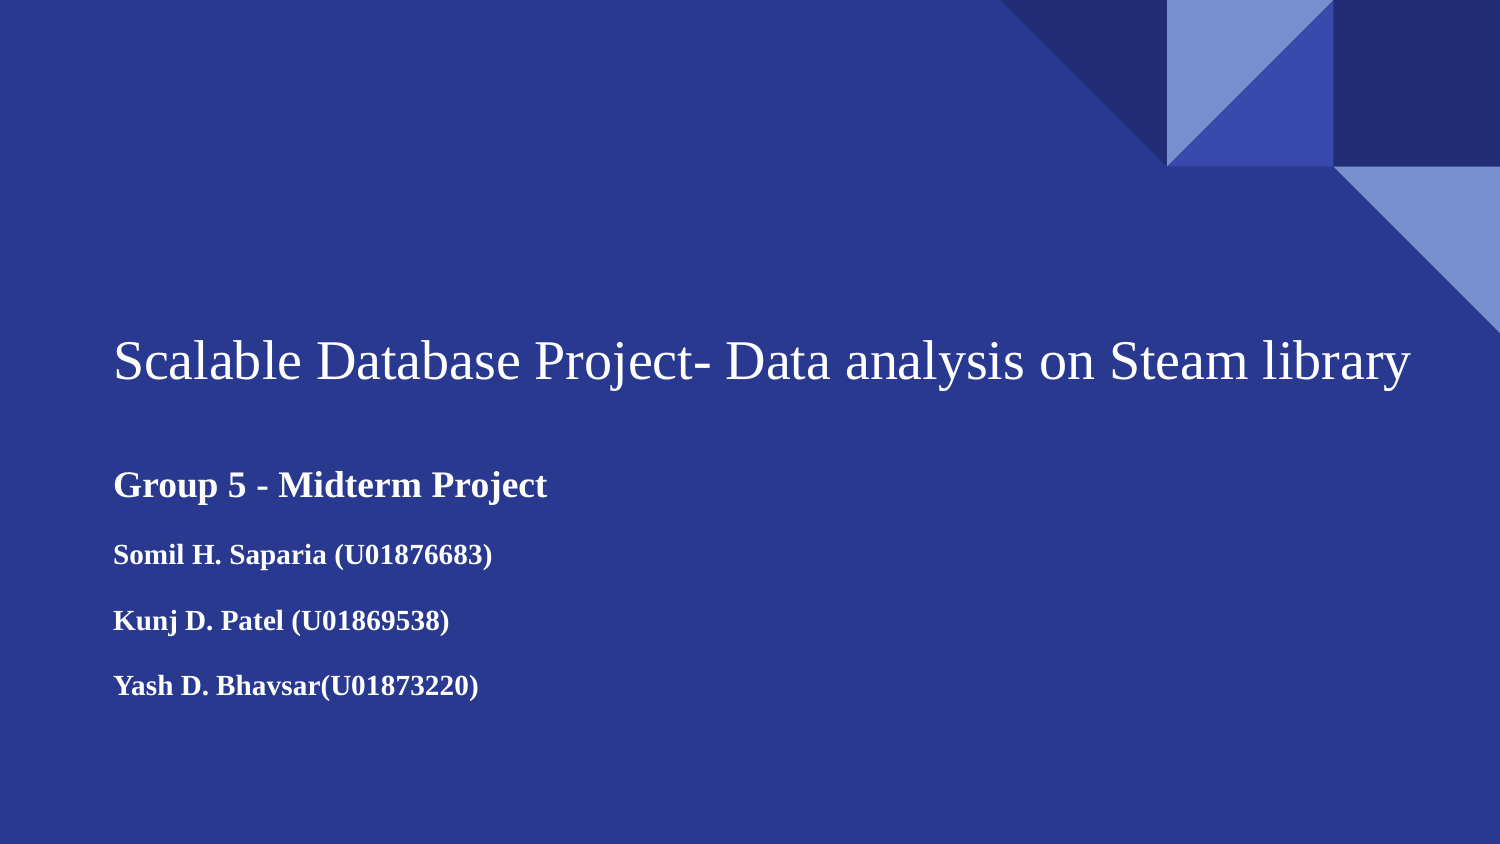

# Scalable Database Project- Data analysis on Steam library
Group 5 - Midterm Project
Somil H. Saparia (U01876683)
Kunj D. Patel (U01869538)
Yash D. Bhavsar(U01873220)